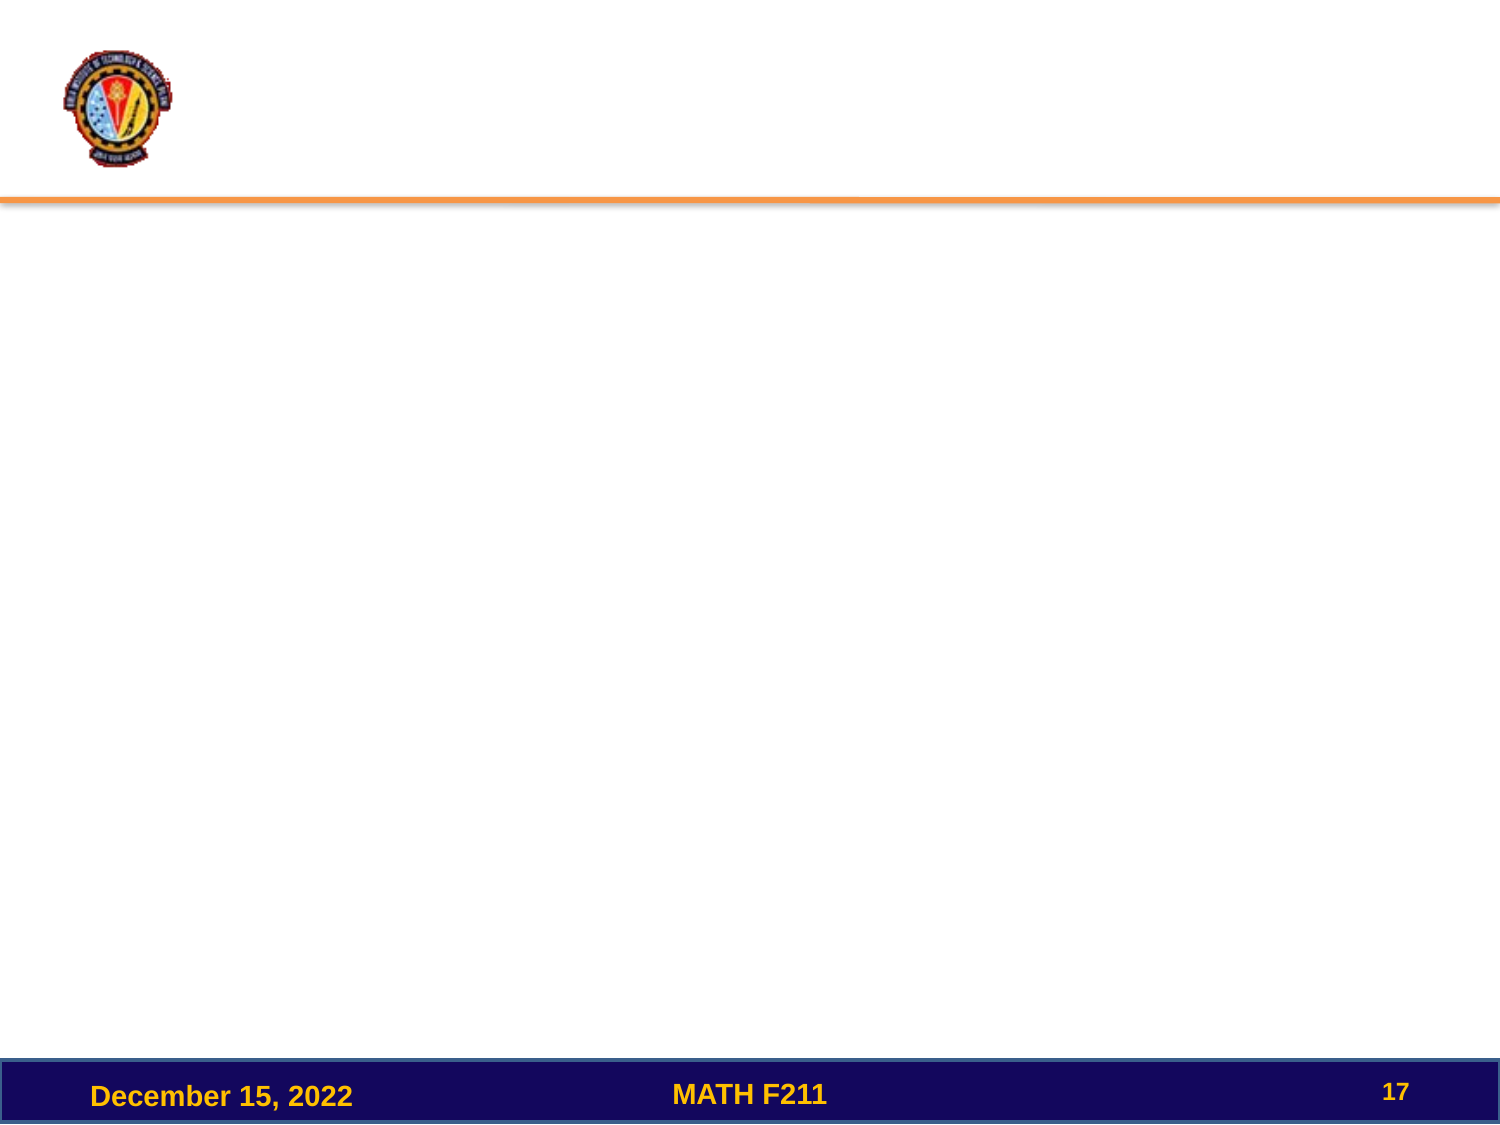

#

17
MATH F211
December 15, 2022